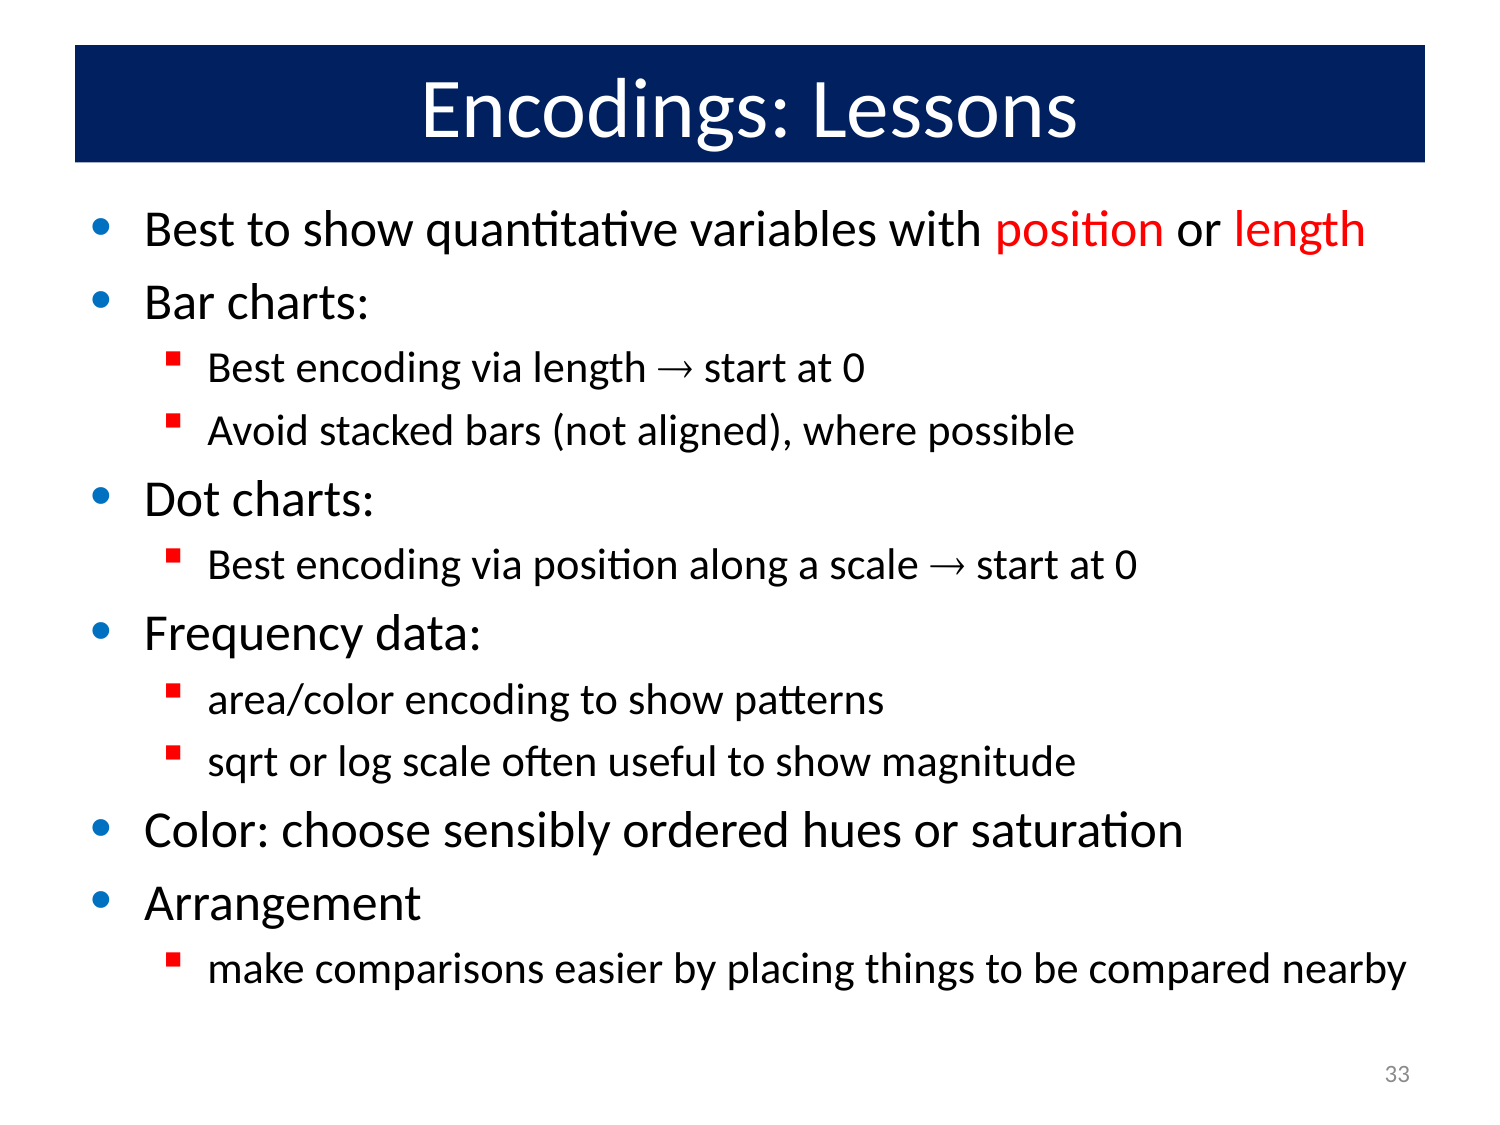

# Encodings: Lessons
Best to show quantitative variables with position or length
Bar charts:
Best encoding via length → start at 0
Avoid stacked bars (not aligned), where possible
Dot charts:
Best encoding via position along a scale → start at 0
Frequency data:
area/color encoding to show patterns
sqrt or log scale often useful to show magnitude
Color: choose sensibly ordered hues or saturation
Arrangement
make comparisons easier by placing things to be compared nearby
33